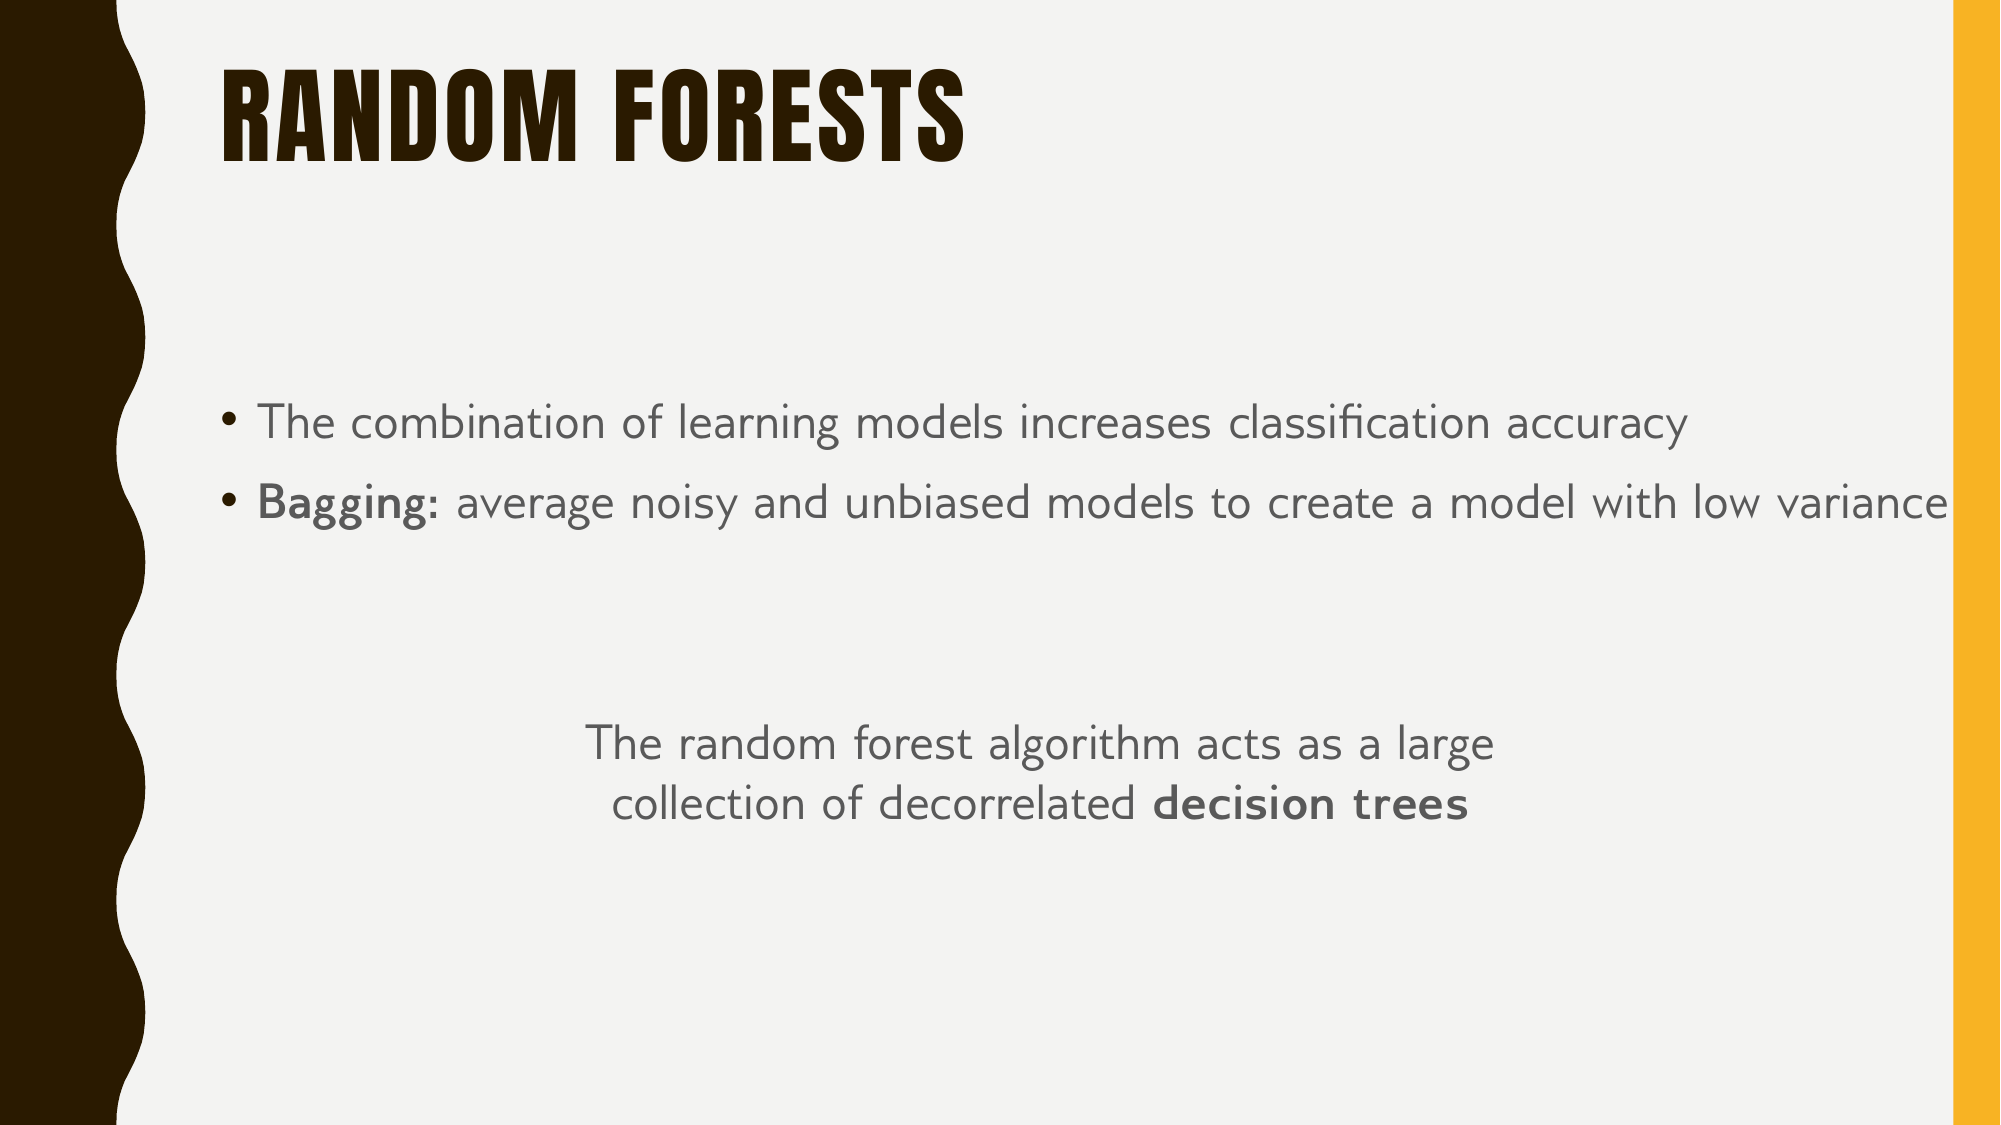

# Random Forests
The combination of learning models increases classification accuracy
Bagging: average noisy and unbiased models to create a model with low variance
The random forest algorithm acts as a large collection of decorrelated decision trees